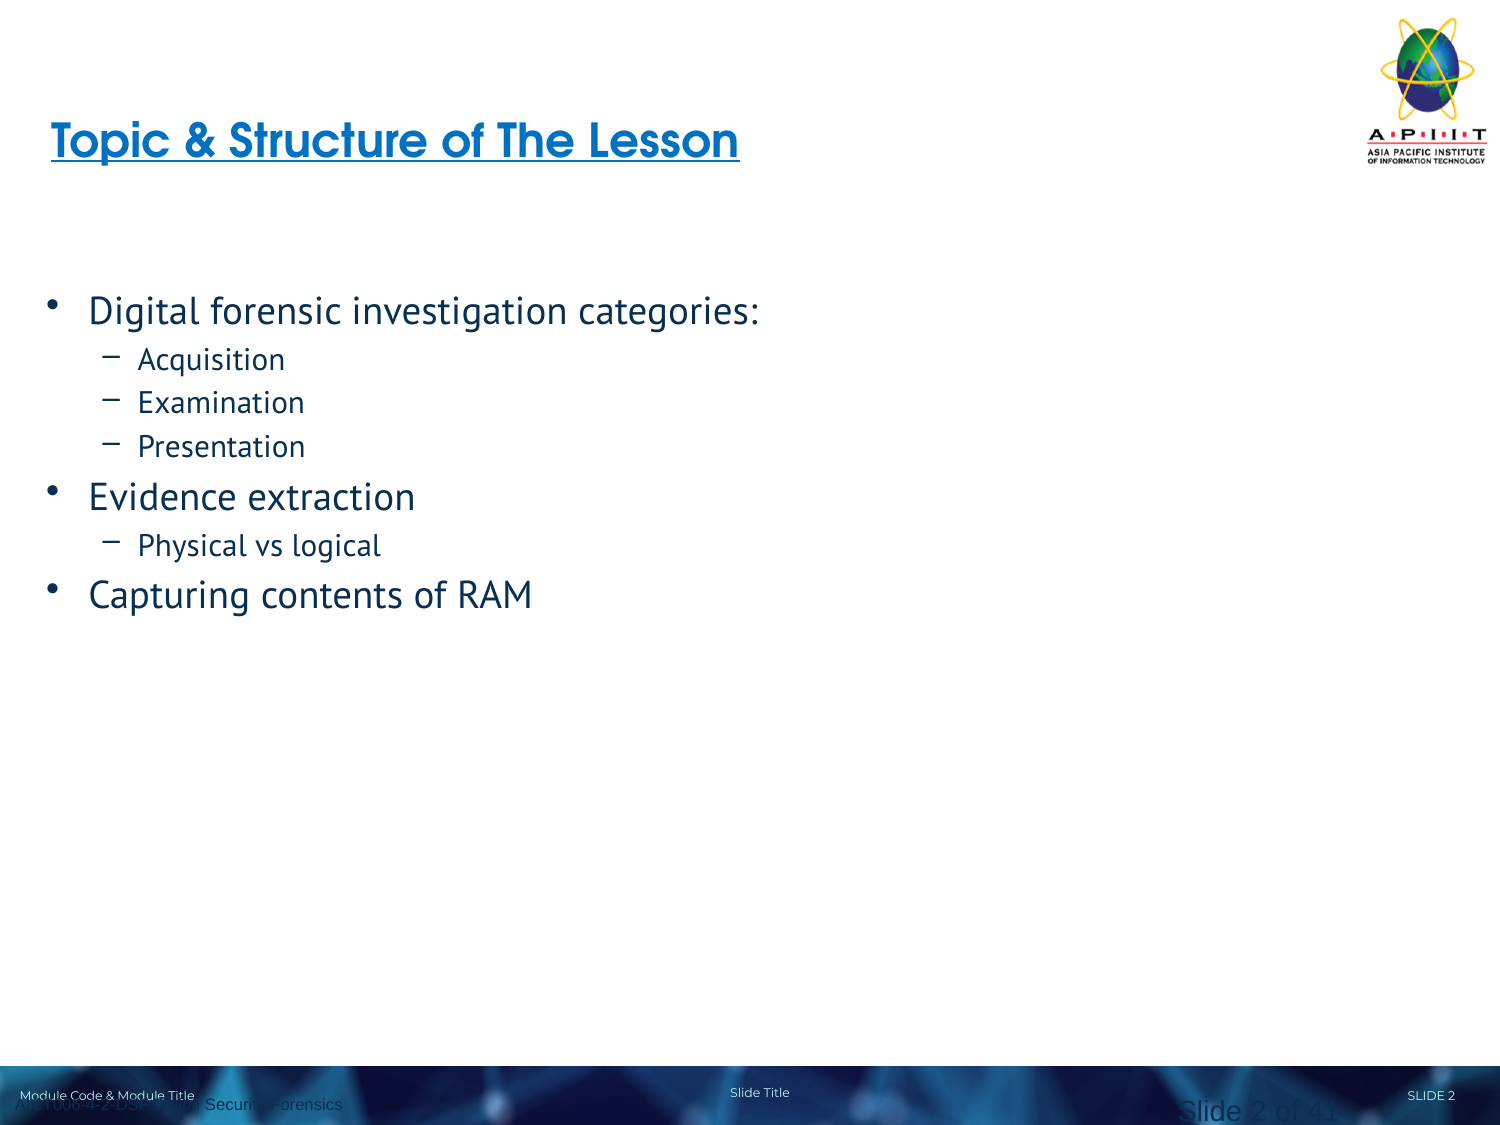

# Topic & Structure of The Lesson
Digital forensic investigation categories:
Acquisition
Examination
Presentation
Evidence extraction
Physical vs logical
Capturing contents of RAM
Slide 2 of 41